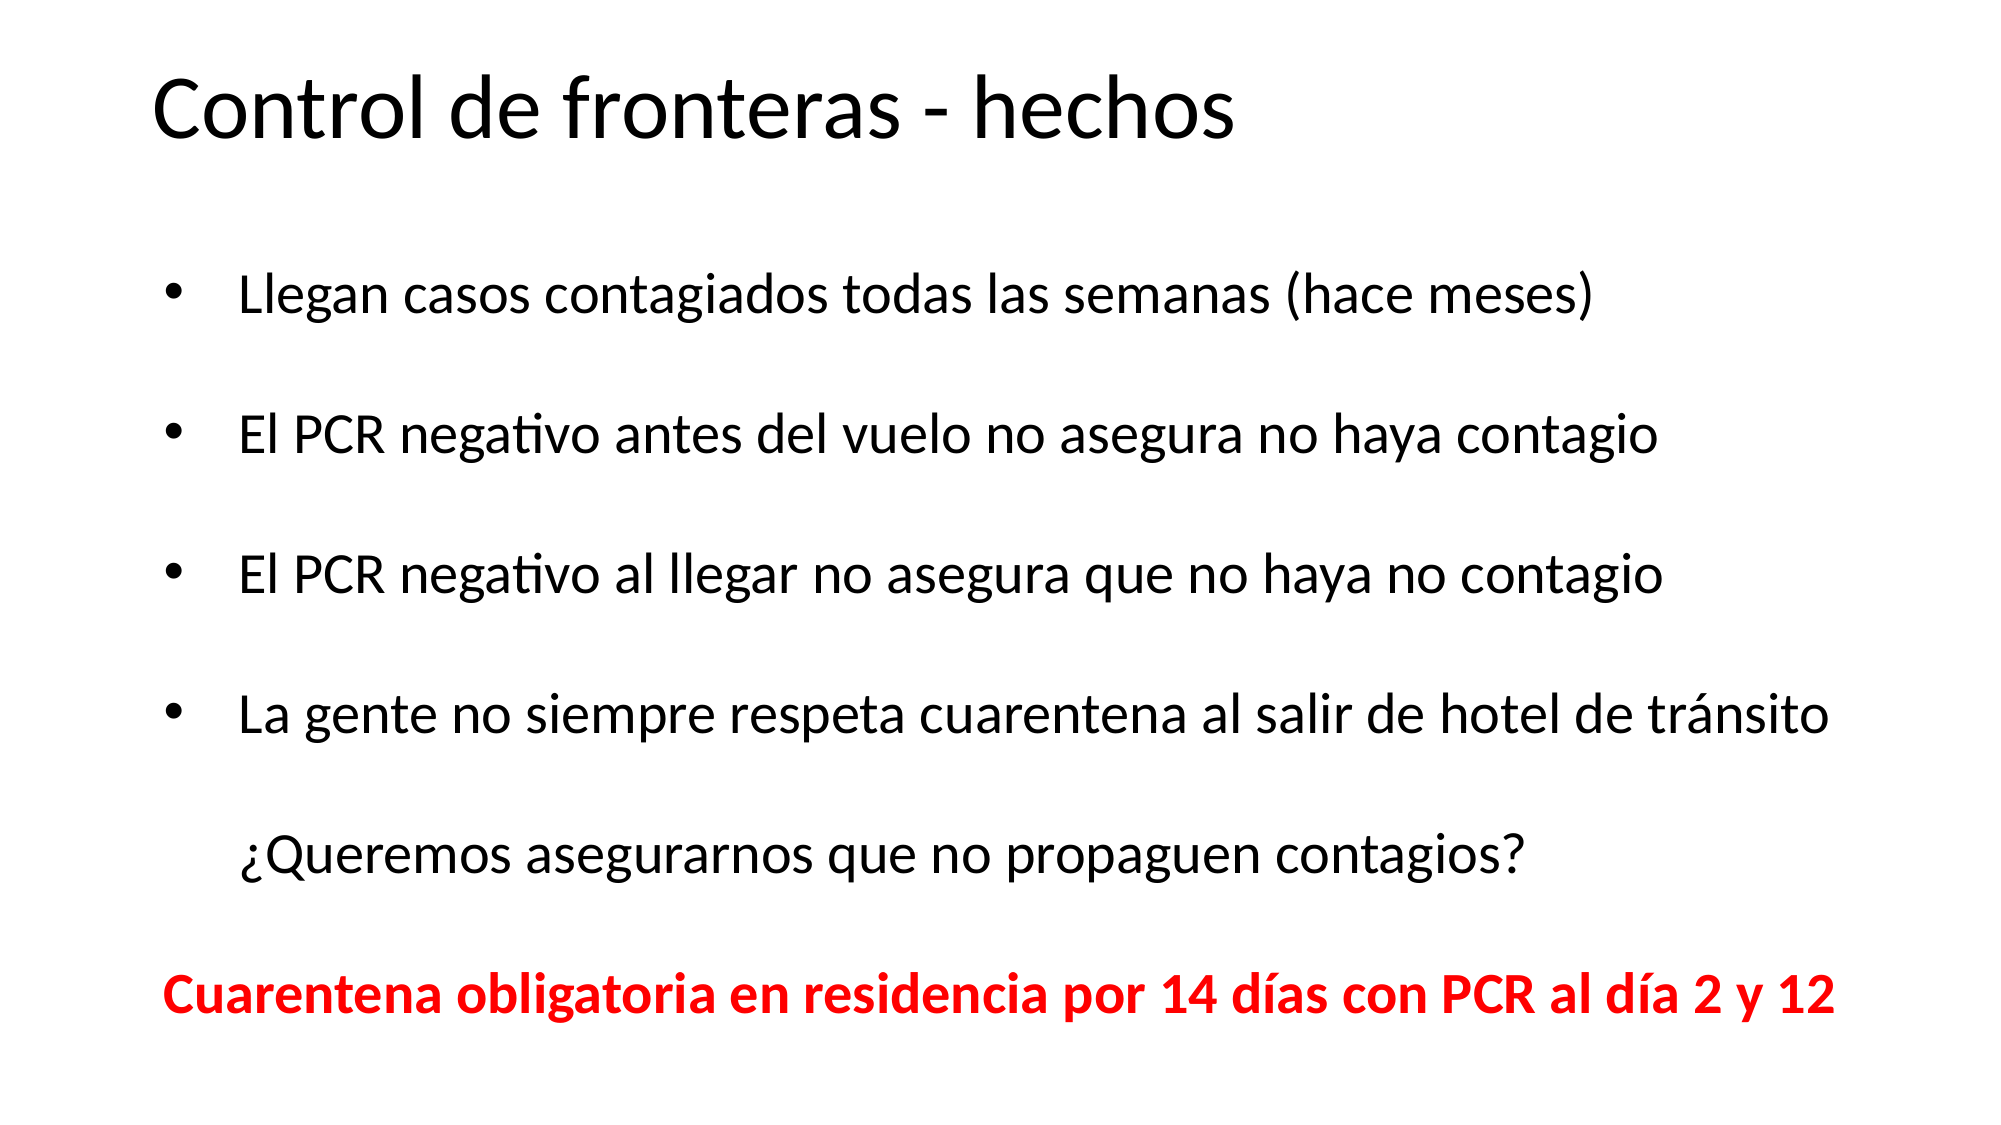

# Control de fronteras - hechos
Llegan casos contagiados todas las semanas (hace meses)
El PCR negativo antes del vuelo no asegura no haya contagio
El PCR negativo al llegar no asegura que no haya no contagio
La gente no siempre respeta cuarentena al salir de hotel de tránsito
¿Queremos asegurarnos que no propaguen contagios?
Cuarentena obligatoria en residencia por 14 días con PCR al día 2 y 12